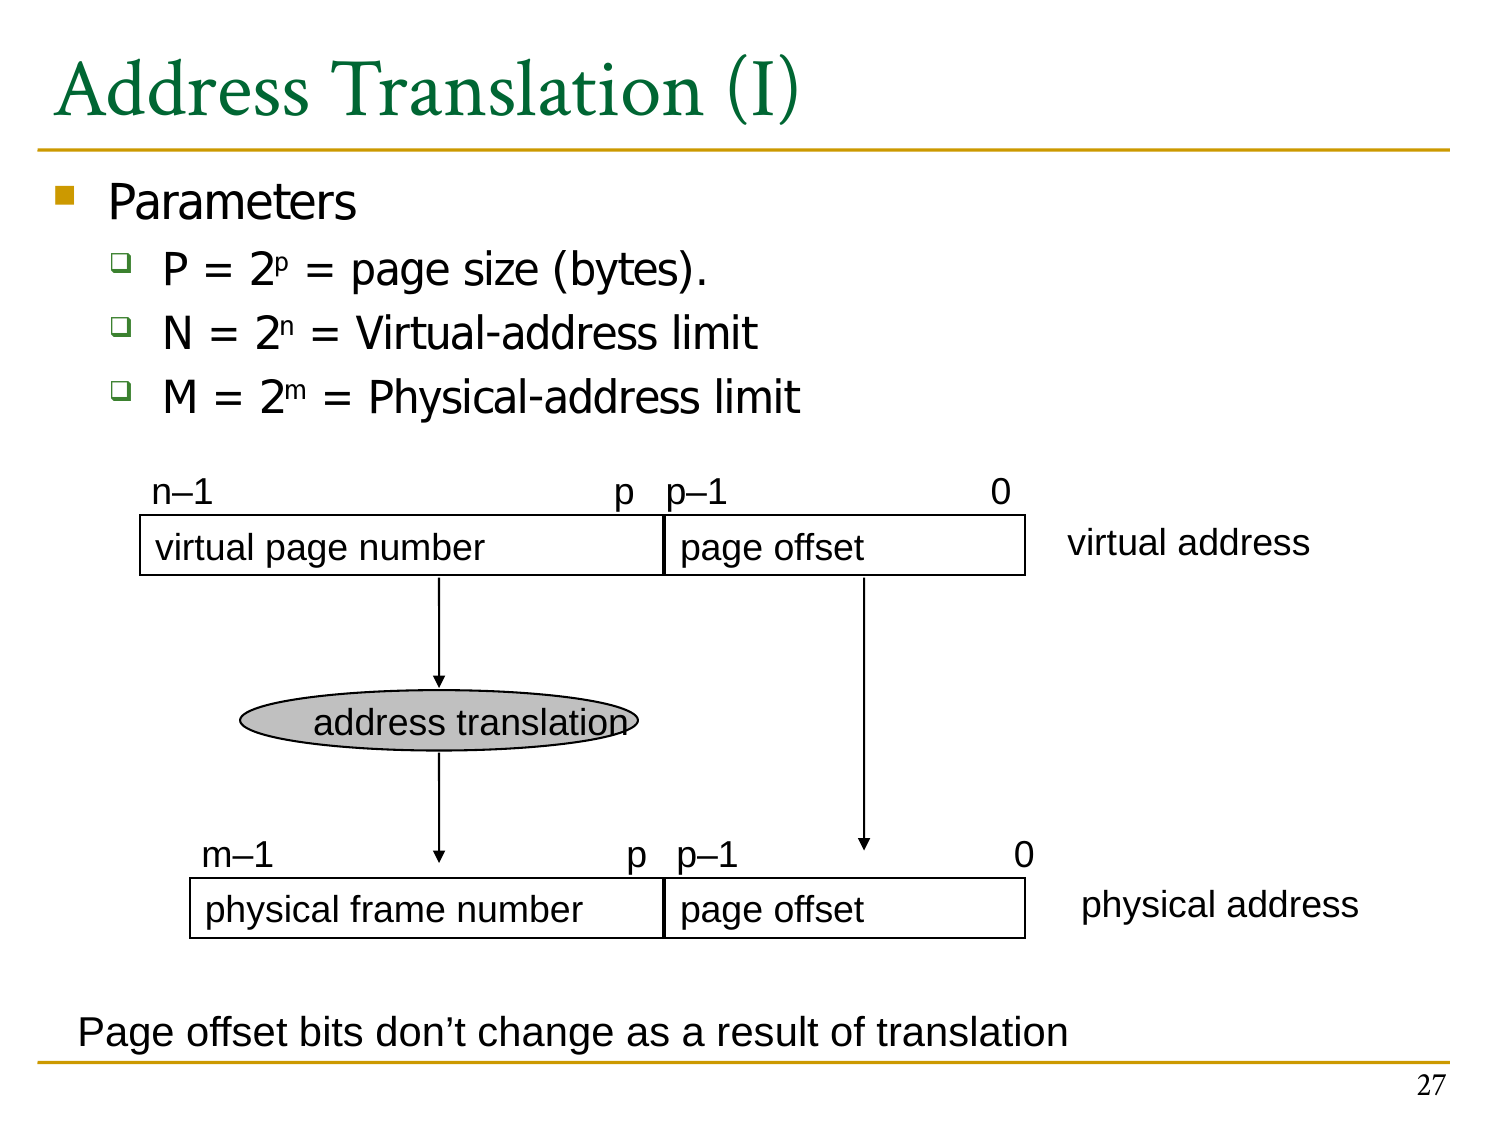

# Address Translation (I)
Parameters
P = 2p = page size (bytes).
N = 2n = Virtual-address limit
M = 2m = Physical-address limit
n–1
p
p–1
0
virtual address
virtual page number
page offset

address translation

m–1
p
p–1
0
physical address
physical frame number
page offset
Page offset bits don’t change as a result of translation
27